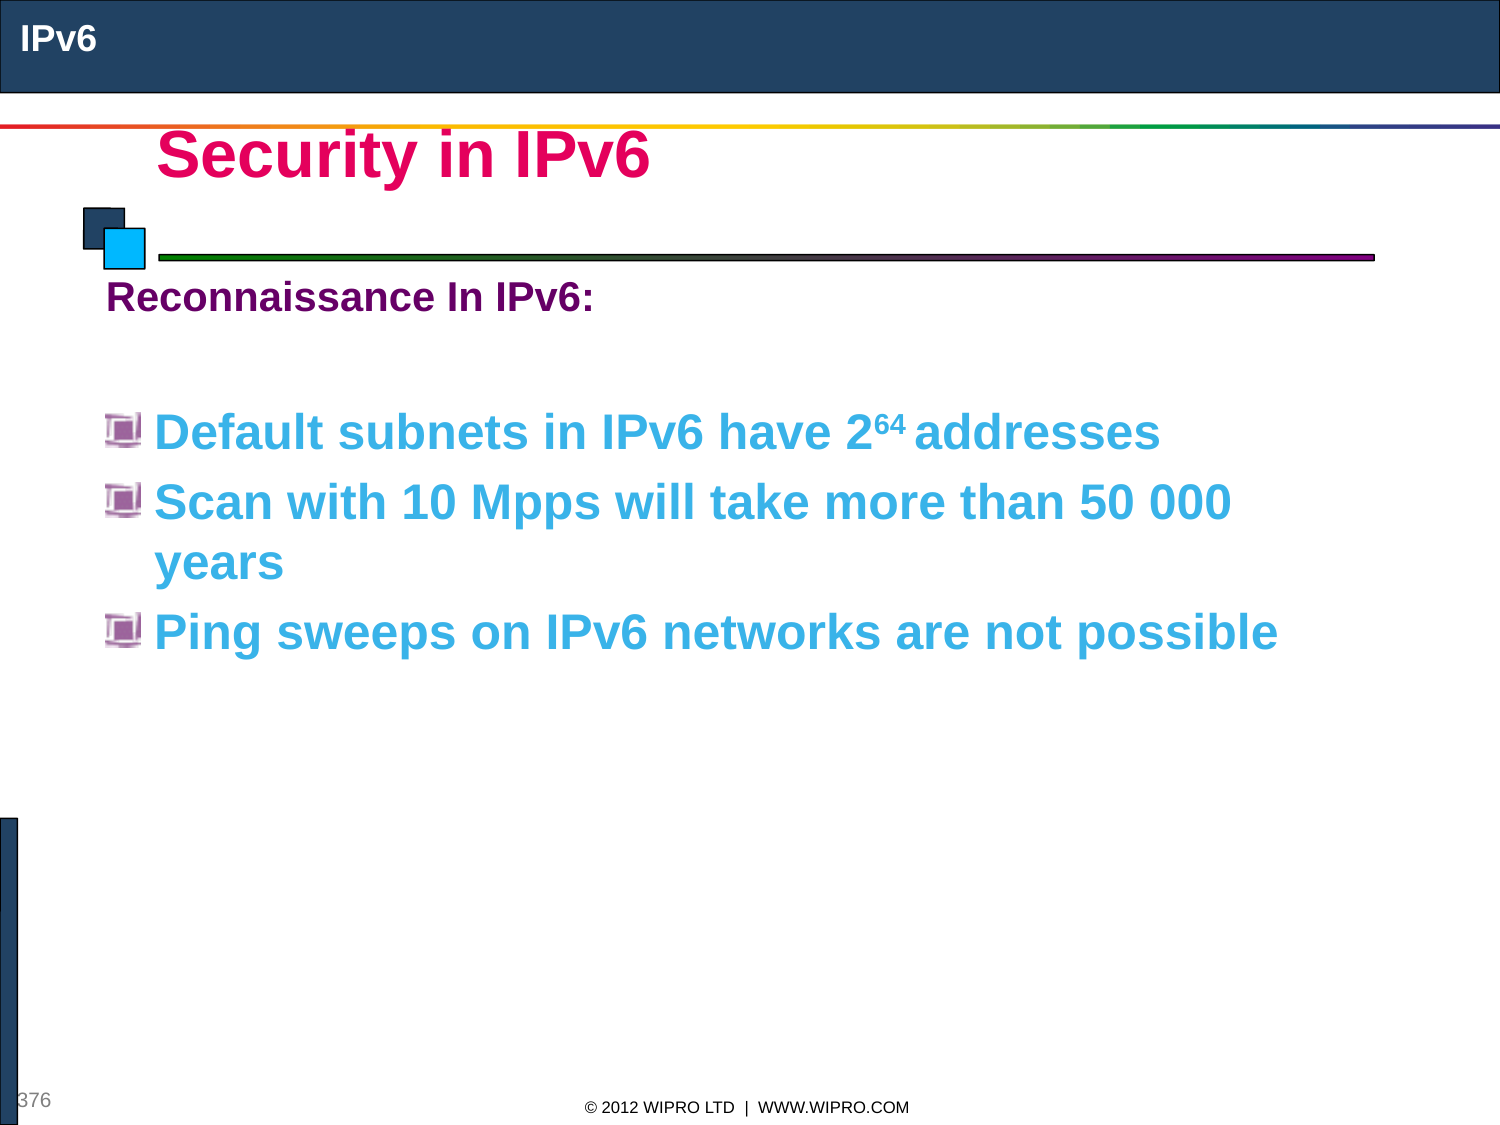

IPv6
# Security in IPv6

Reconnaissance In IPv6:

Default subnets in IPv6 have 264 addresses
Scan with 10 Mpps will take more than 50 000 years
Ping sweeps on IPv6 networks are not possible